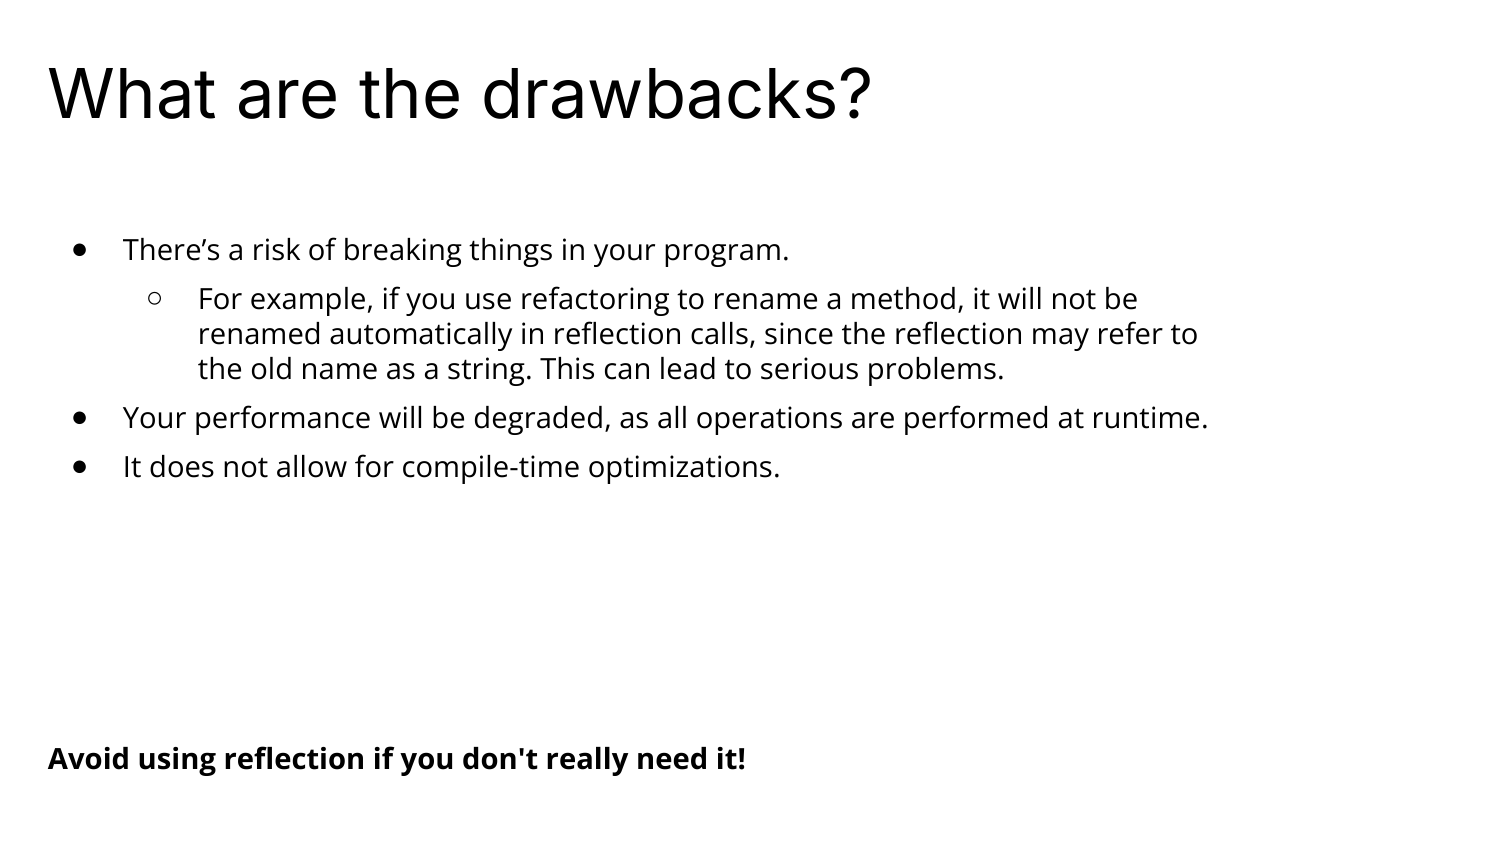

# What are the drawbacks?
There’s a risk of breaking things in your program.
For example, if you use refactoring to rename a method, it will not be renamed automatically in reflection calls, since the reflection may refer to the old name as a string. This can lead to serious problems.
Your performance will be degraded, as all operations are performed at runtime.
It does not allow for compile-time optimizations.
Avoid using reflection if you don't really need it!